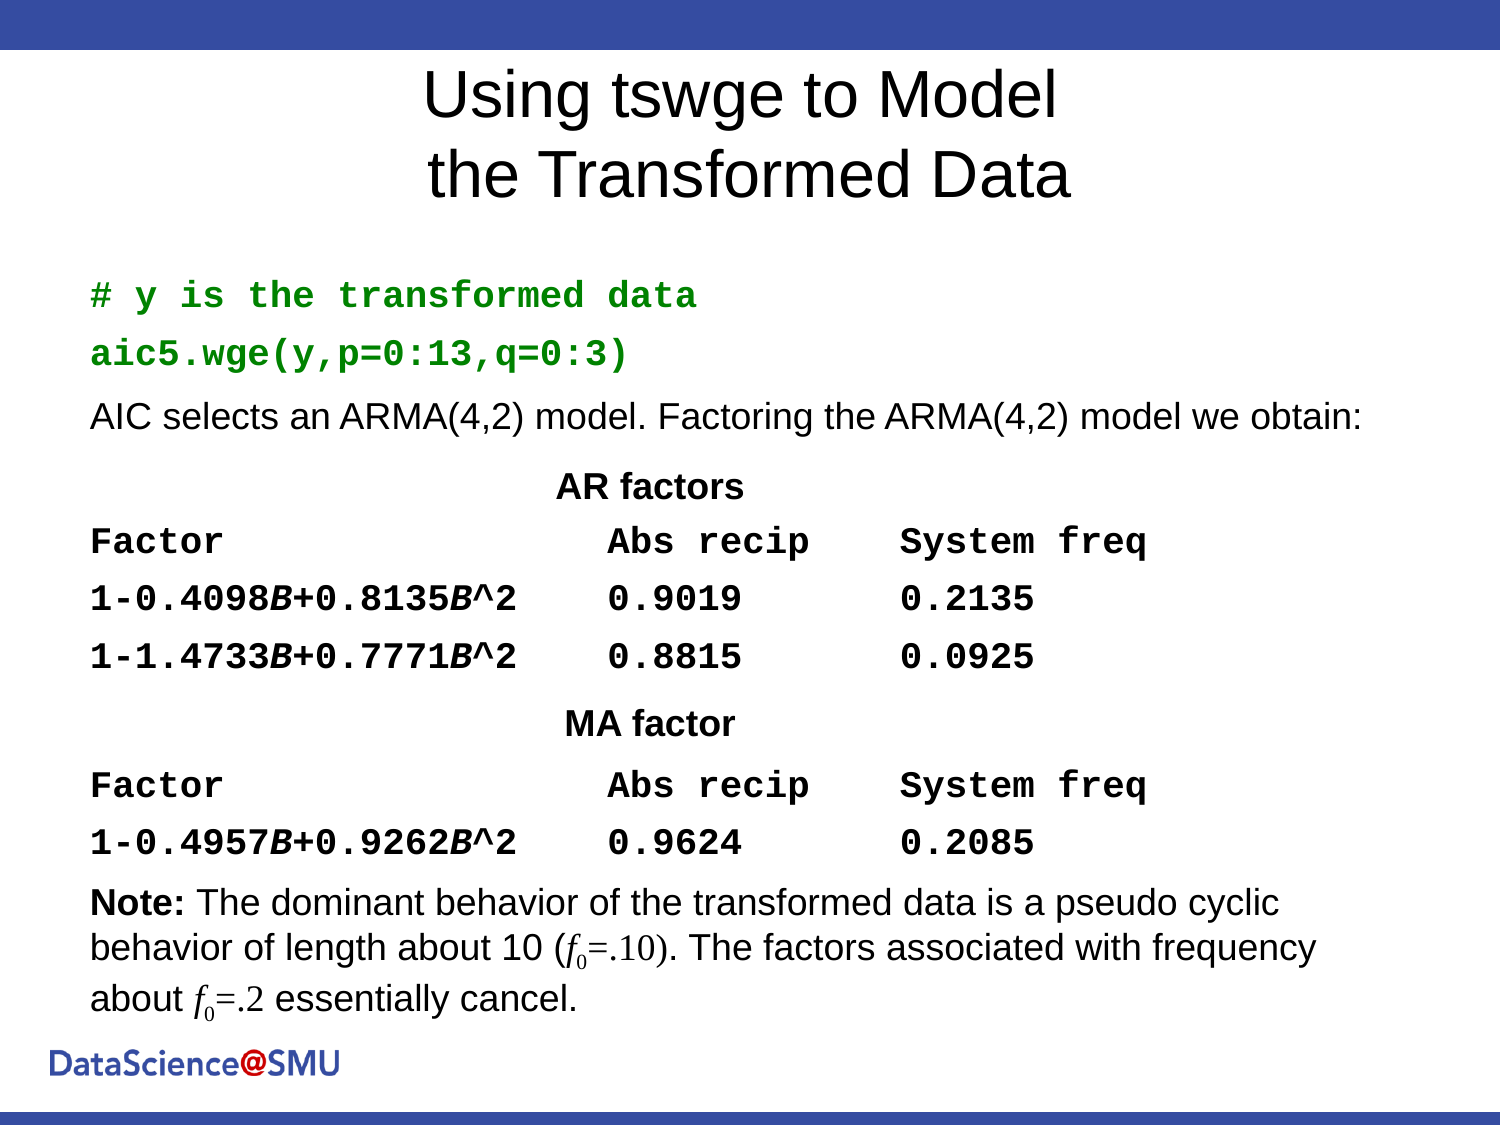

# Using tswge to Model the Transformed Data
# y is the transformed data
aic5.wge(y,p=0:13,q=0:3)
AIC selects an ARMA(4,2) model. Factoring the ARMA(4,2) model we obtain:
AR factors
Factor                 Abs recip    System freq
1-0.4098B+0.8135B^2    0.9019       0.2135
1-1.4733B+0.7771B^2    0.8815       0.0925
MA factor
Factor                 Abs recip    System freq
1-0.4957B+0.9262B^2    0.9624       0.2085
Note: The dominant behavior of the transformed data is a pseudo cyclic behavior of length about 10 (f0=.10). The factors associated with frequency about f0=.2 essentially cancel.